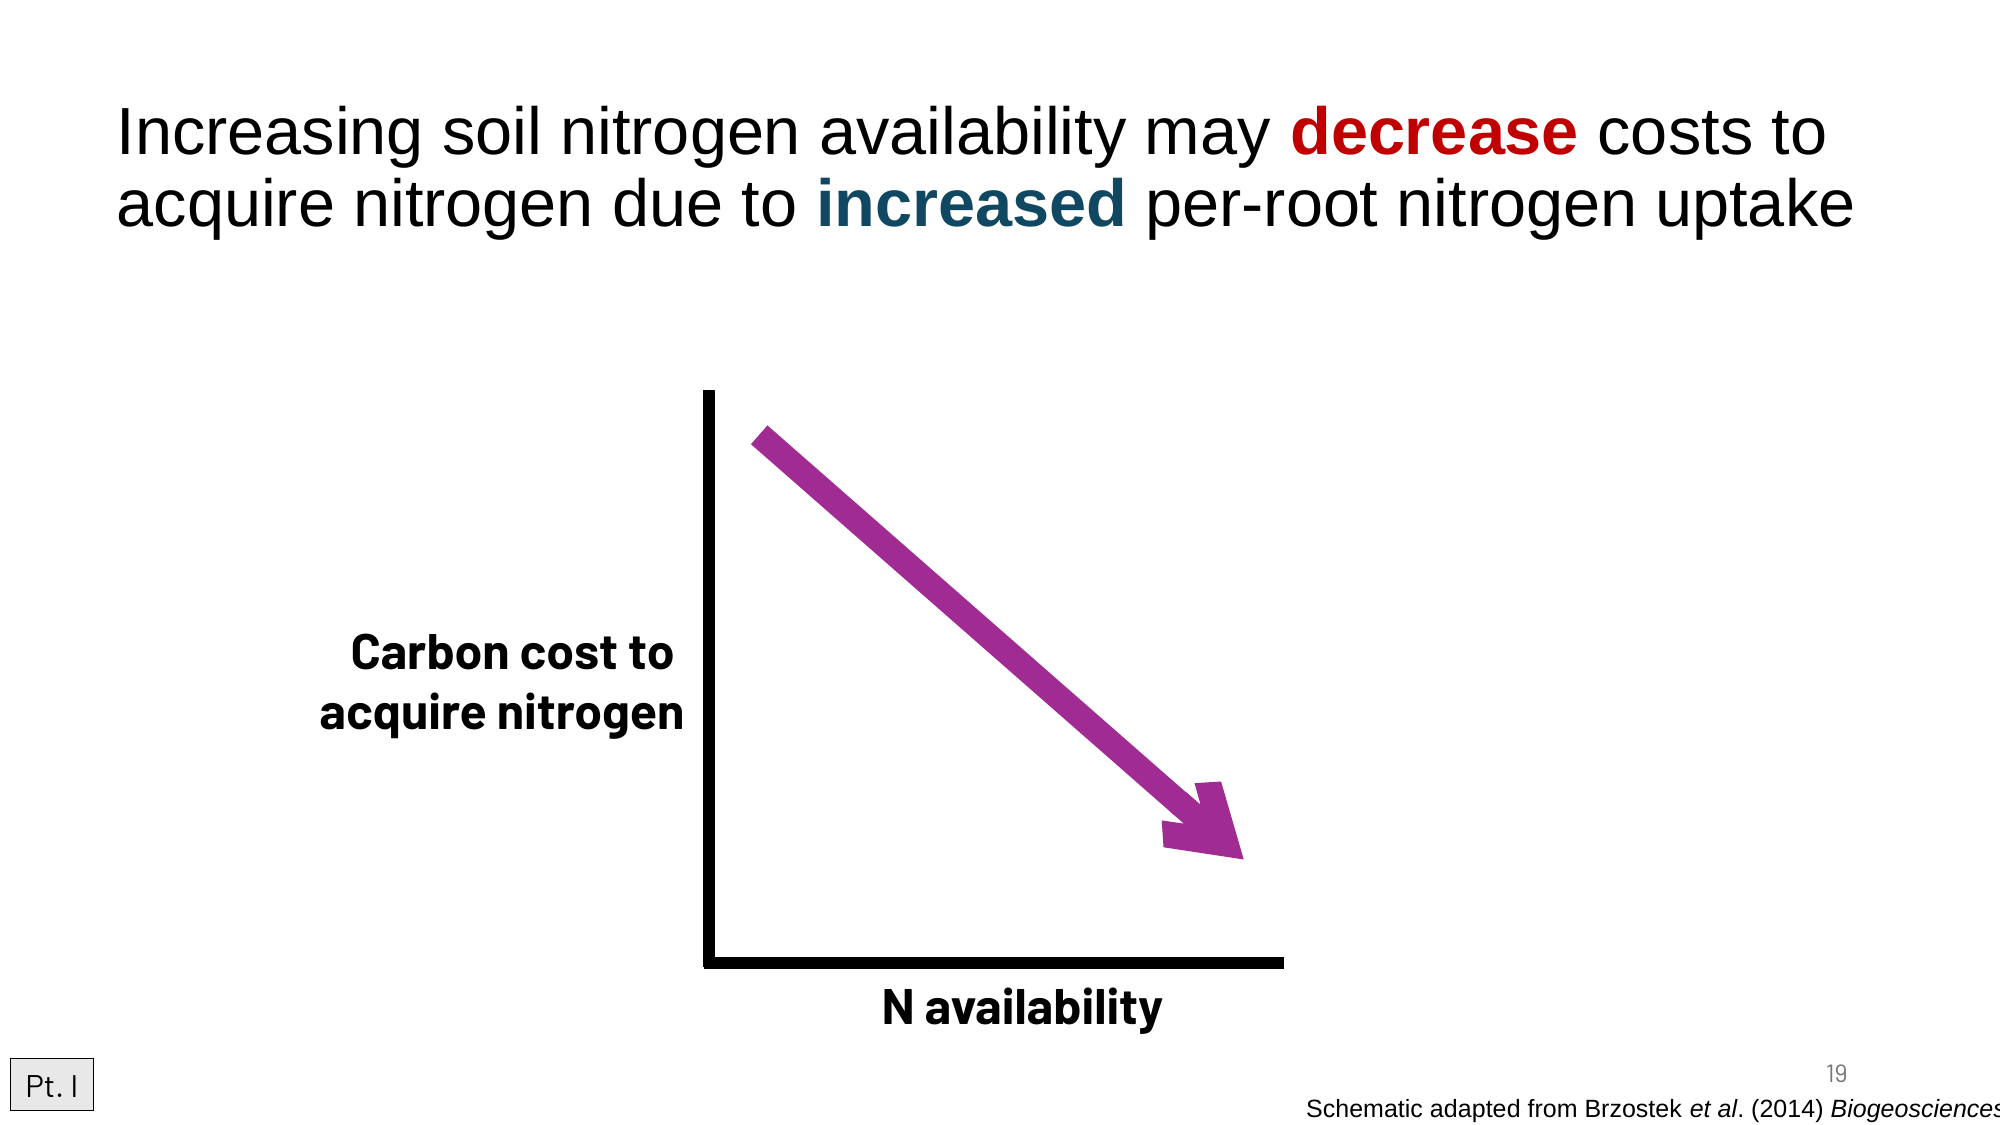

# Increasing soil nitrogen availability may decrease costs to acquire nitrogen due to increased per-root nitrogen uptake
Carbon cost to
acquire nitrogen
N availability
19
Pt. I
Schematic adapted from Brzostek et al. (2014) Biogeosciences